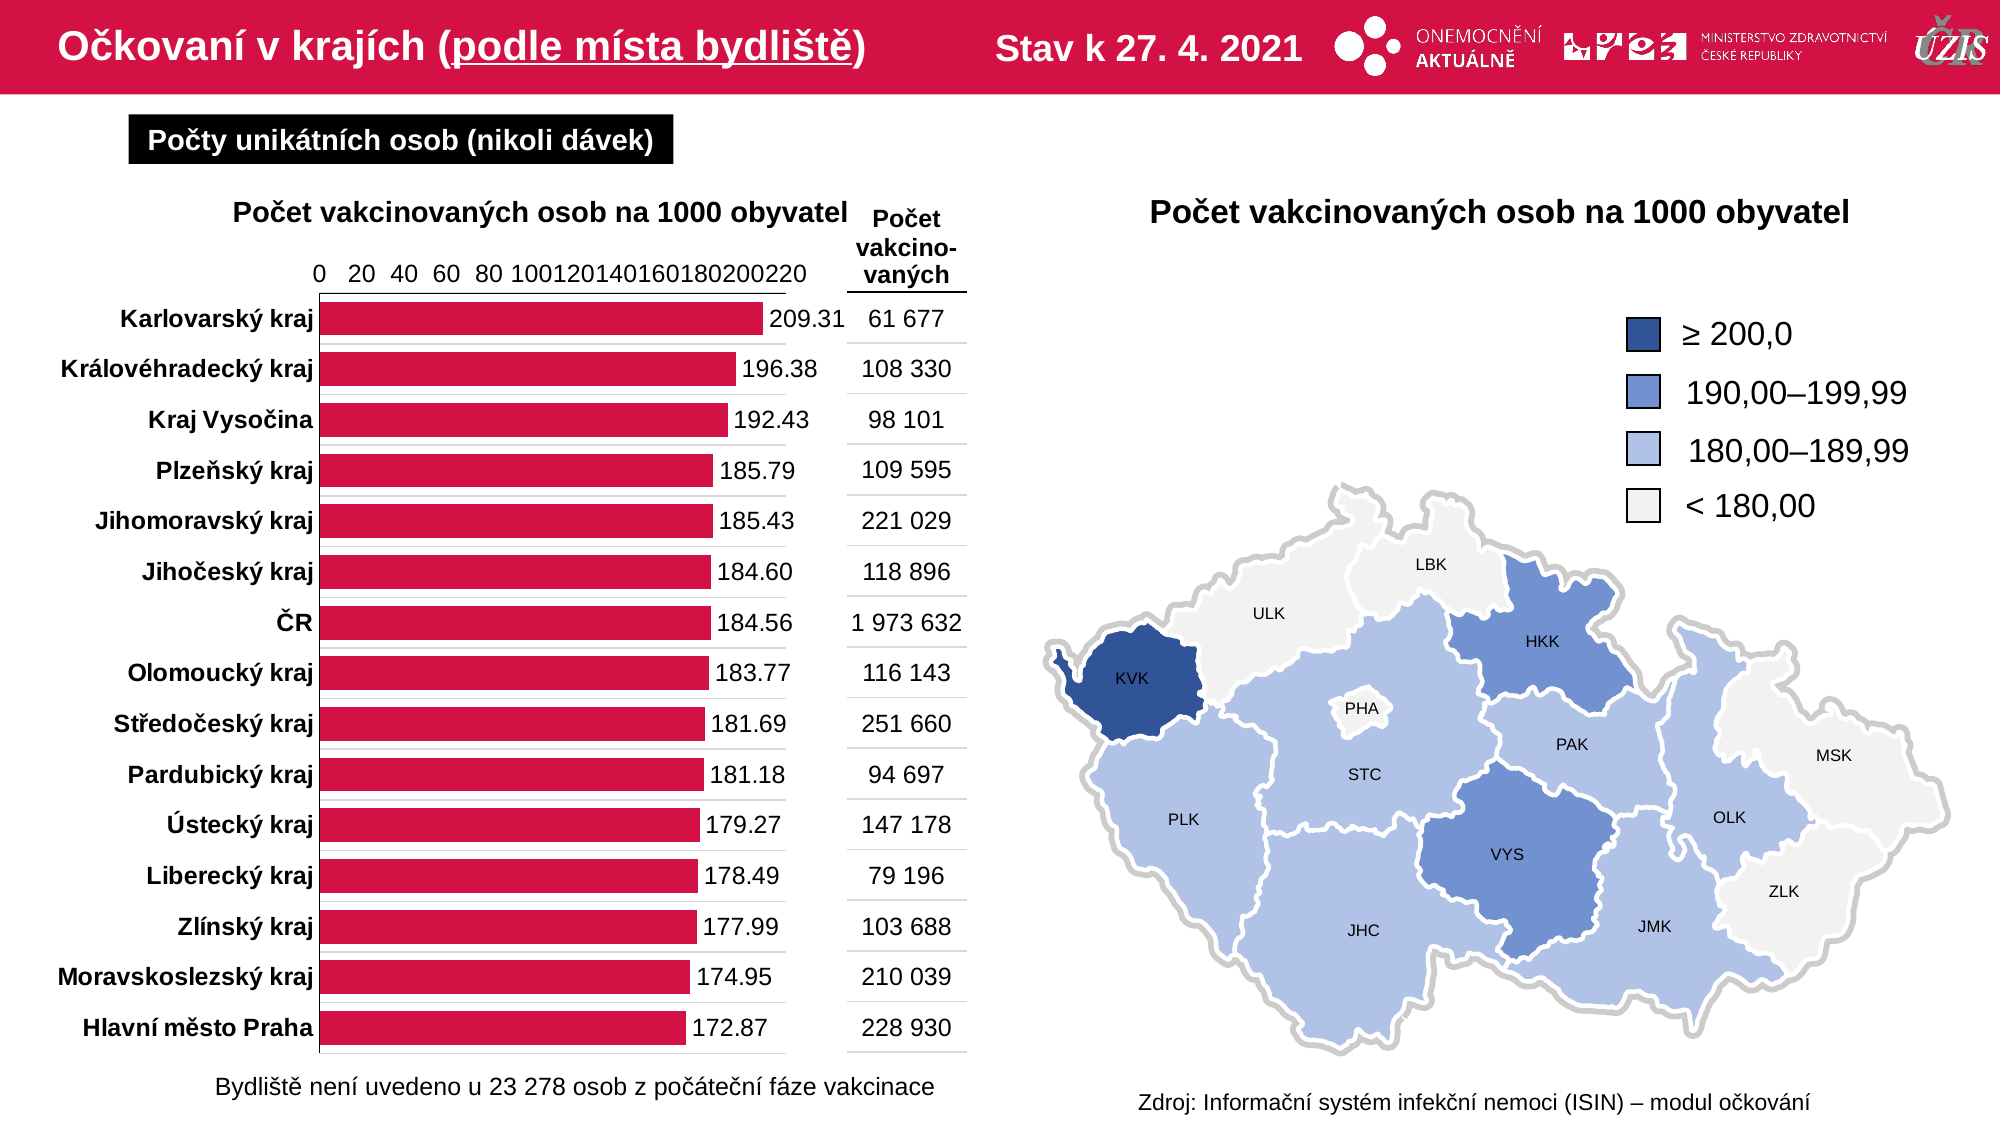

# Očkovaní v krajích (podle místa bydliště)
Stav k 27. 4. 2021
Počty unikátních osob (nikoli dávek)
Počet vakcinovaných osob na 1000 obyvatel
Počet vakcinovaných osob na 1000 obyvatel
| Počet vakcino-vaných |
| --- |
| 61 677 |
| 108 330 |
| 98 101 |
| 109 595 |
| 221 029 |
| 118 896 |
| 1 973 632 |
| 116 143 |
| 251 660 |
| 94 697 |
| 147 178 |
| 79 196 |
| 103 688 |
| 210 039 |
| 228 930 |

### Chart

| Category | počet na 1000 |
|---|---|
| Karlovarský kraj | 209.31298 |
| Královéhradecký kraj | 196.375581 |
| Kraj Vysočina | 192.425458 |
| Plzeňský kraj | 185.786041 |
| Jihomoravský kraj | 185.428725 |
| Jihočeský kraj | 184.597327 |
| ČR | 184.55613 |
| Olomoucký kraj | 183.766208 |
| Středočeský kraj | 181.685475 |
| Pardubický kraj | 181.182102 |
| Ústecký kraj | 179.274391 |
| Liberecký kraj | 178.493994 |
| Zlínský kraj | 177.988344 |
| Moravskoslezský kraj | 174.953917 |
| Hlavní město Praha | 172.871688 |
≥ 200,0

190,00–199,99

180,00–189,99

< 180,00

LBK

ULK

HKK

KVK

PHA

PAK
MSK

STC
OLK

PLK

VYS
ZLK
JMK
JHC
Bydliště není uvedeno u 23 278 osob z počáteční fáze vakcinace
Zdroj: Informační systém infekční nemoci (ISIN) – modul očkování